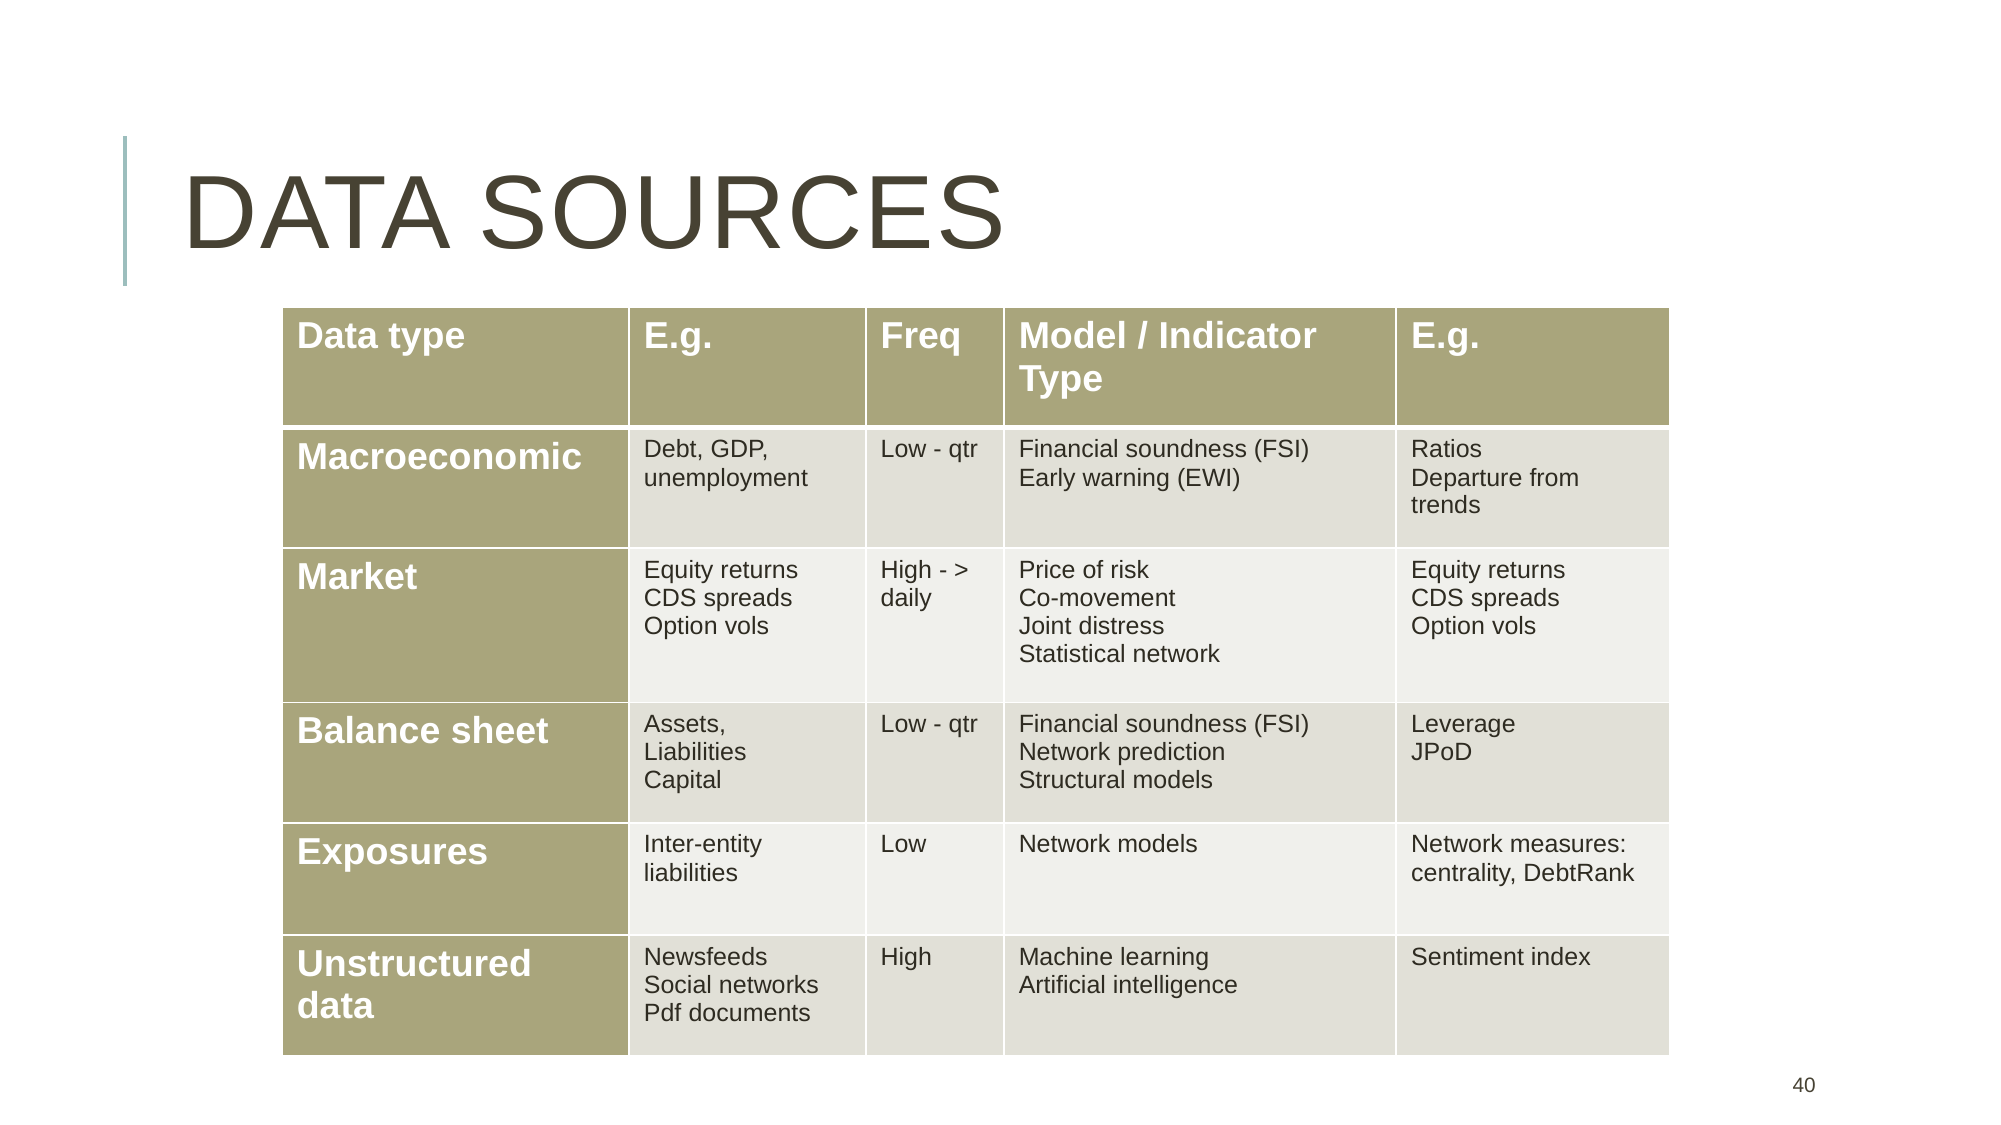

# Data sources
| Data type | E.g. | Freq | Model / Indicator Type | E.g. |
| --- | --- | --- | --- | --- |
| Macroeconomic | Debt, GDP, unemployment | Low - qtr | Financial soundness (FSI) Early warning (EWI) | Ratios Departure from trends |
| Market | Equity returns CDS spreads Option vols | High - > daily | Price of risk Co-movement Joint distress Statistical network | Equity returns CDS spreads Option vols |
| Balance sheet | Assets, Liabilities Capital | Low - qtr | Financial soundness (FSI) Network prediction Structural models | Leverage JPoD |
| Exposures | Inter-entity liabilities | Low | Network models | Network measures: centrality, DebtRank |
| Unstructured data | Newsfeeds Social networks Pdf documents | High | Machine learning Artificial intelligence | Sentiment index |
40